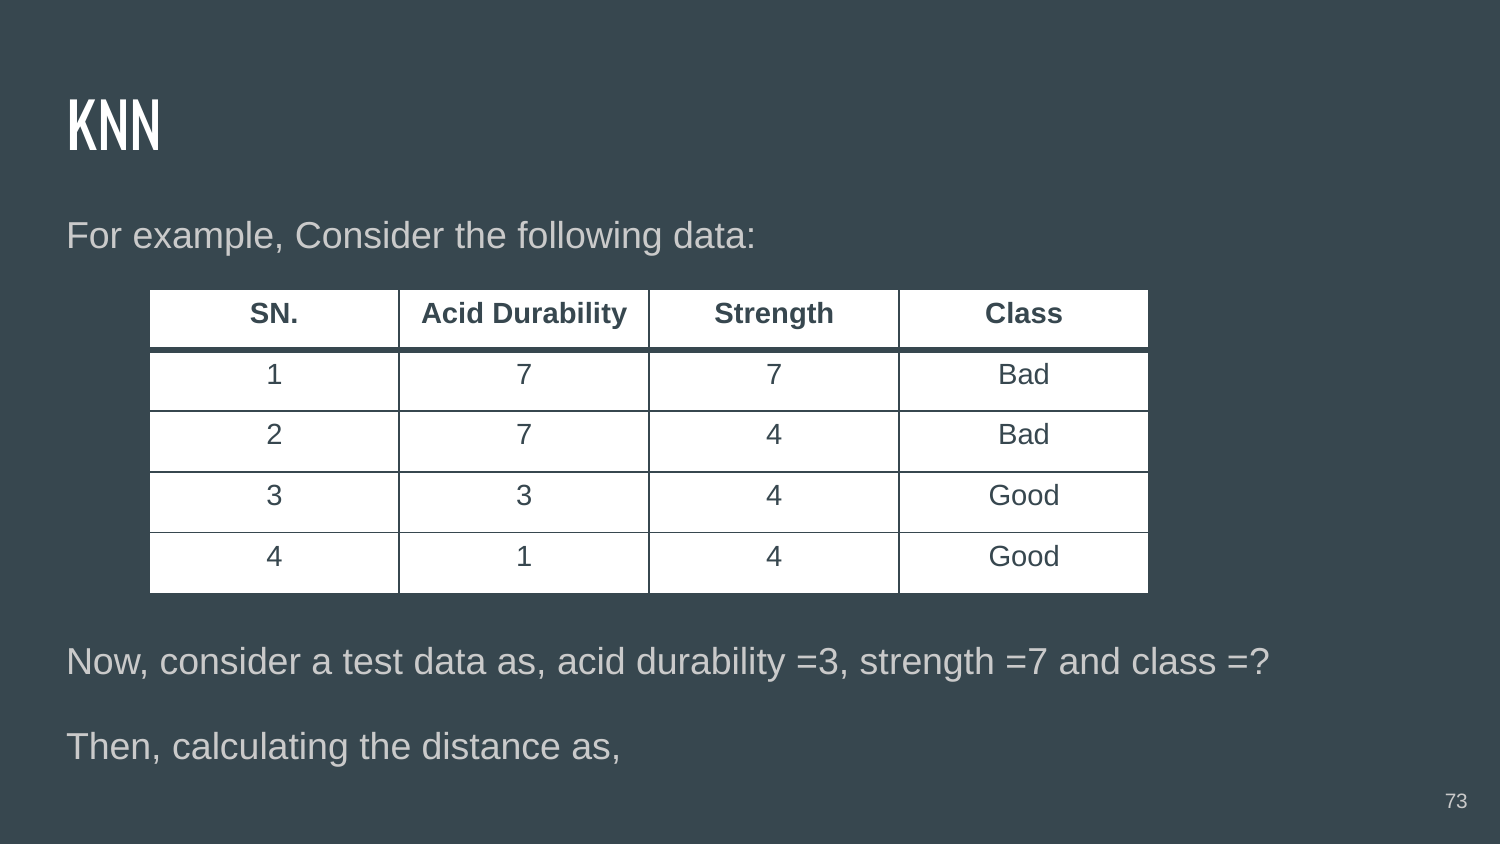

# KNN
For example, Consider the following data:

| SN. | Acid Durability | Strength | Class |
| --- | --- | --- | --- |
| 1 | 7 | 7 | Bad |
| 2 | 7 | 4 | Bad |
| 3 | 3 | 4 | Good |
| 4 | 1 | 4 | Good |
Now, consider a test data as, acid durability =3, strength =7 and class =?
Then, calculating the distance as,

73